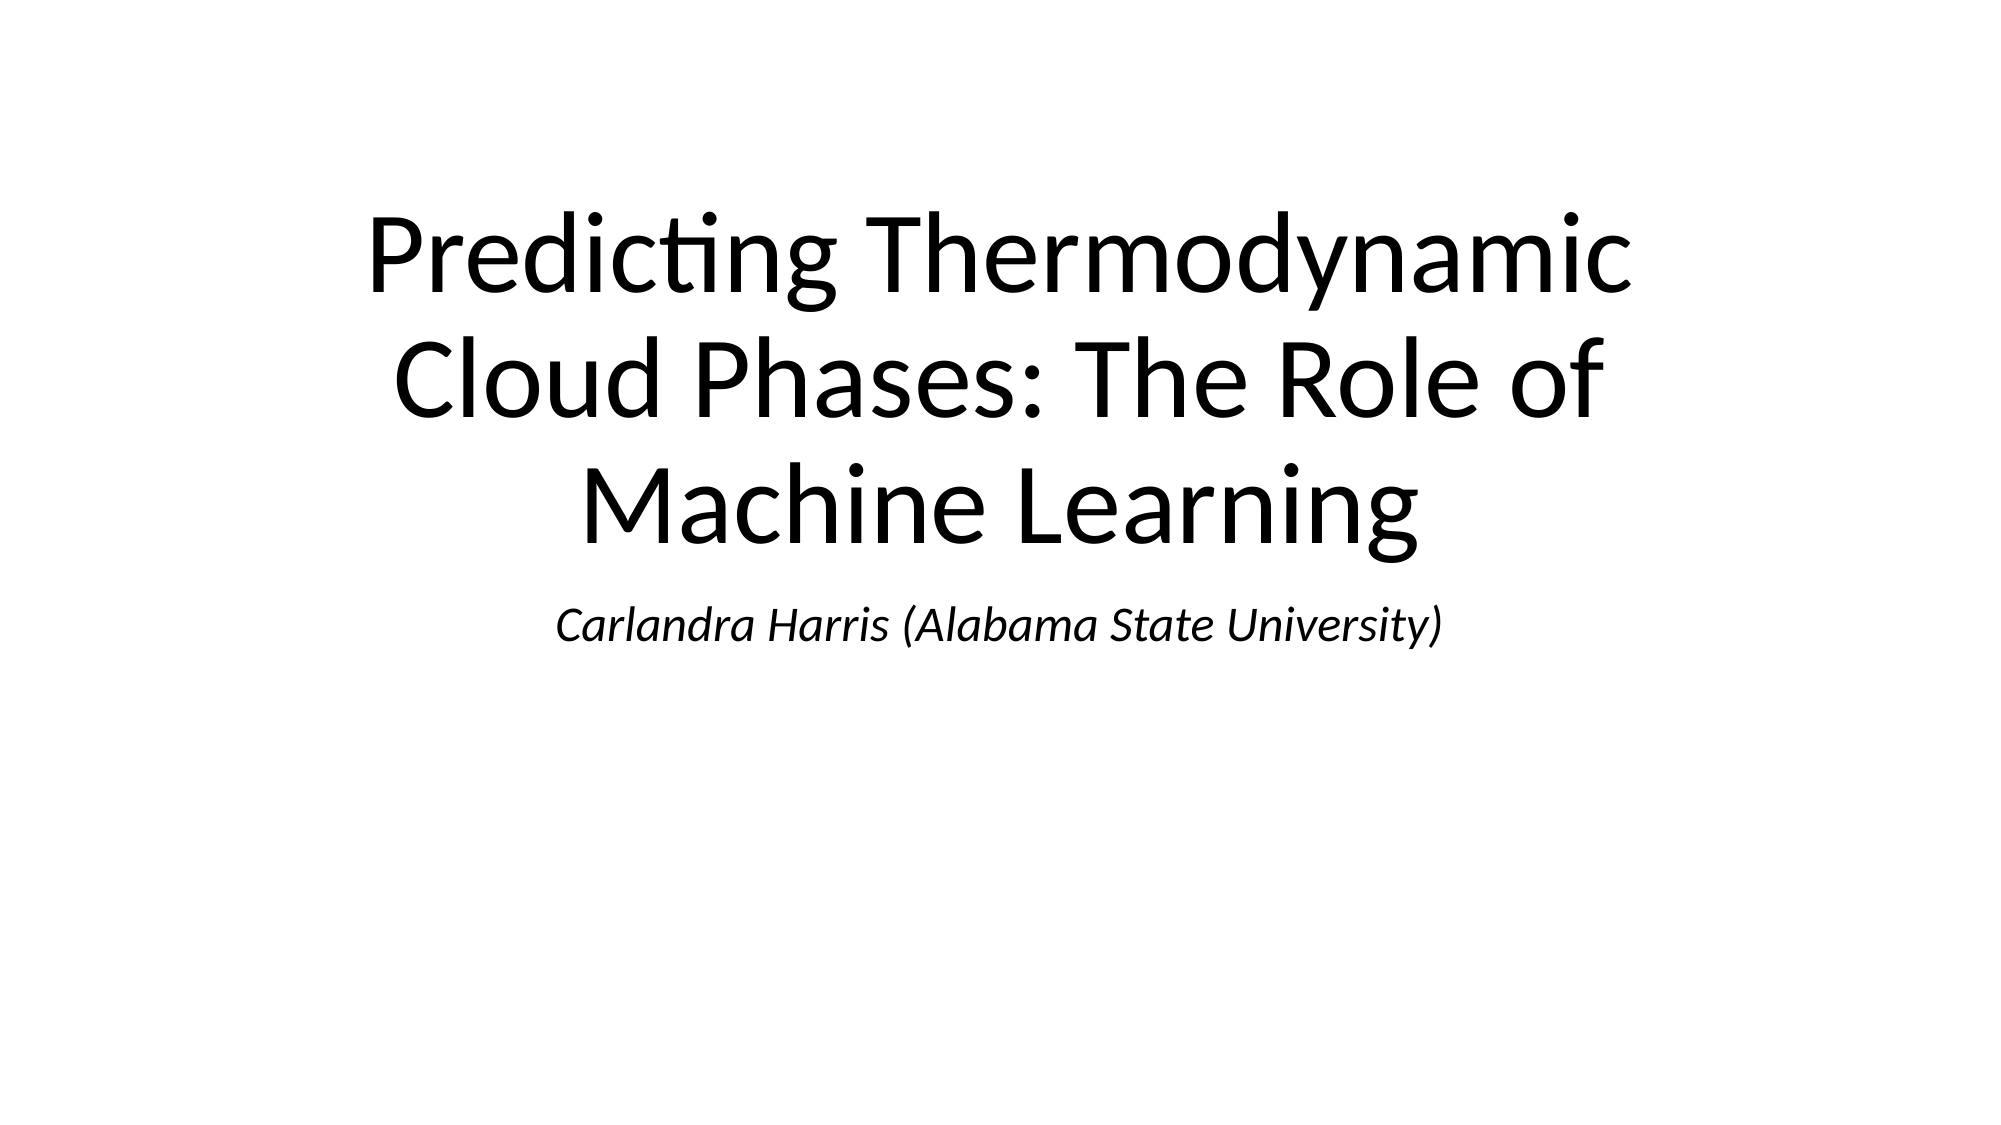

# Predicting Thermodynamic Cloud Phases: The Role of Machine Learning
Carlandra Harris (Alabama State University)